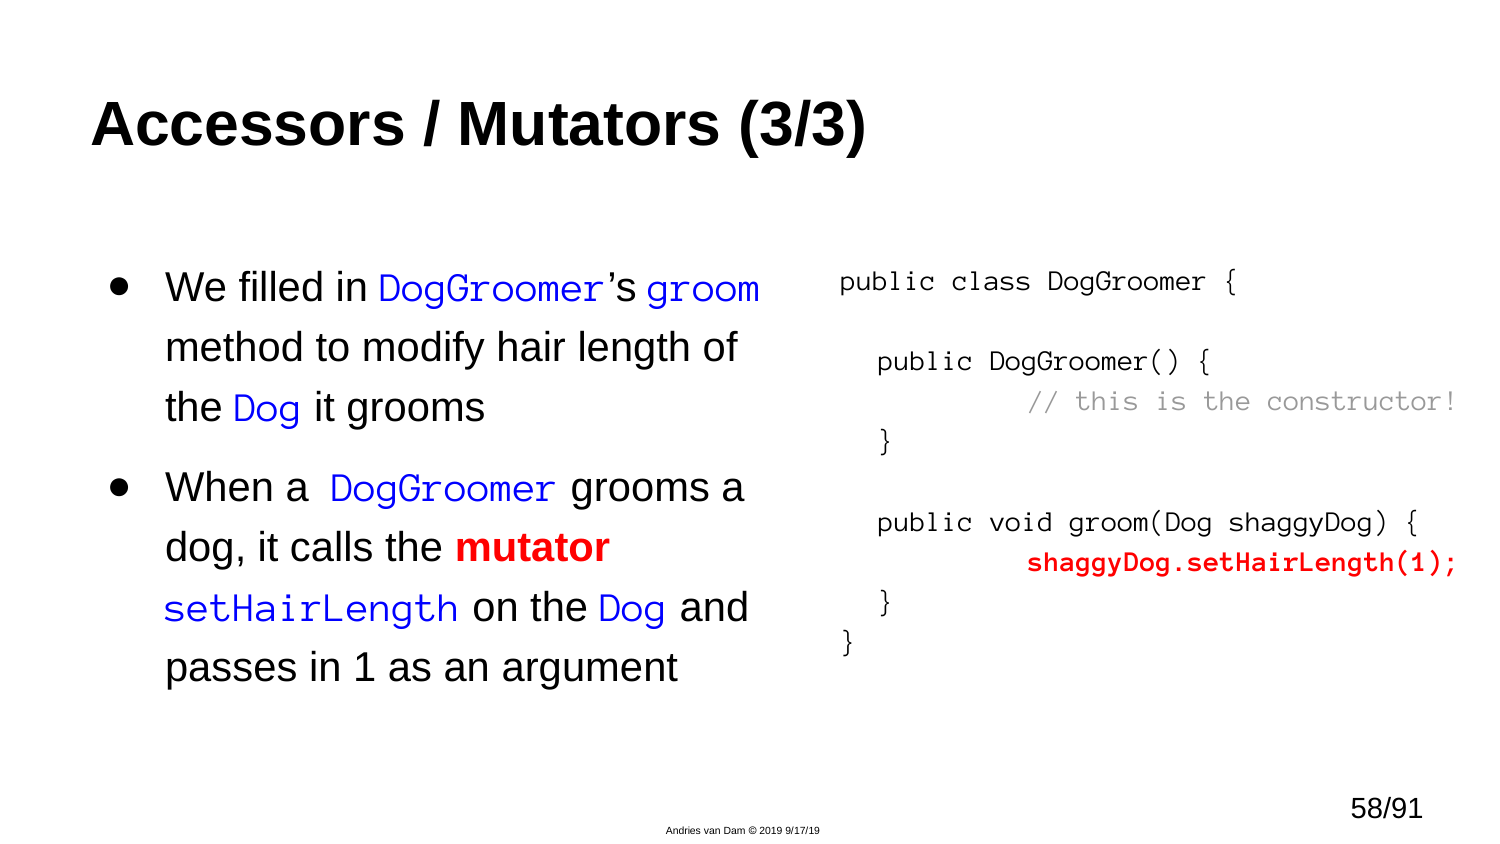

# Accessors / Mutators (3/3)
We filled in DogGroomer’s groom method to modify hair length of the Dog it grooms
When a DogGroomer grooms a dog, it calls the mutator setHairLength on the Dog and passes in 1 as an argument
public class DogGroomer {

	public DogGroomer() {
		// this is the constructor!
	}

	public void groom(Dog shaggyDog) {
		shaggyDog.setHairLength(1);
	}
}